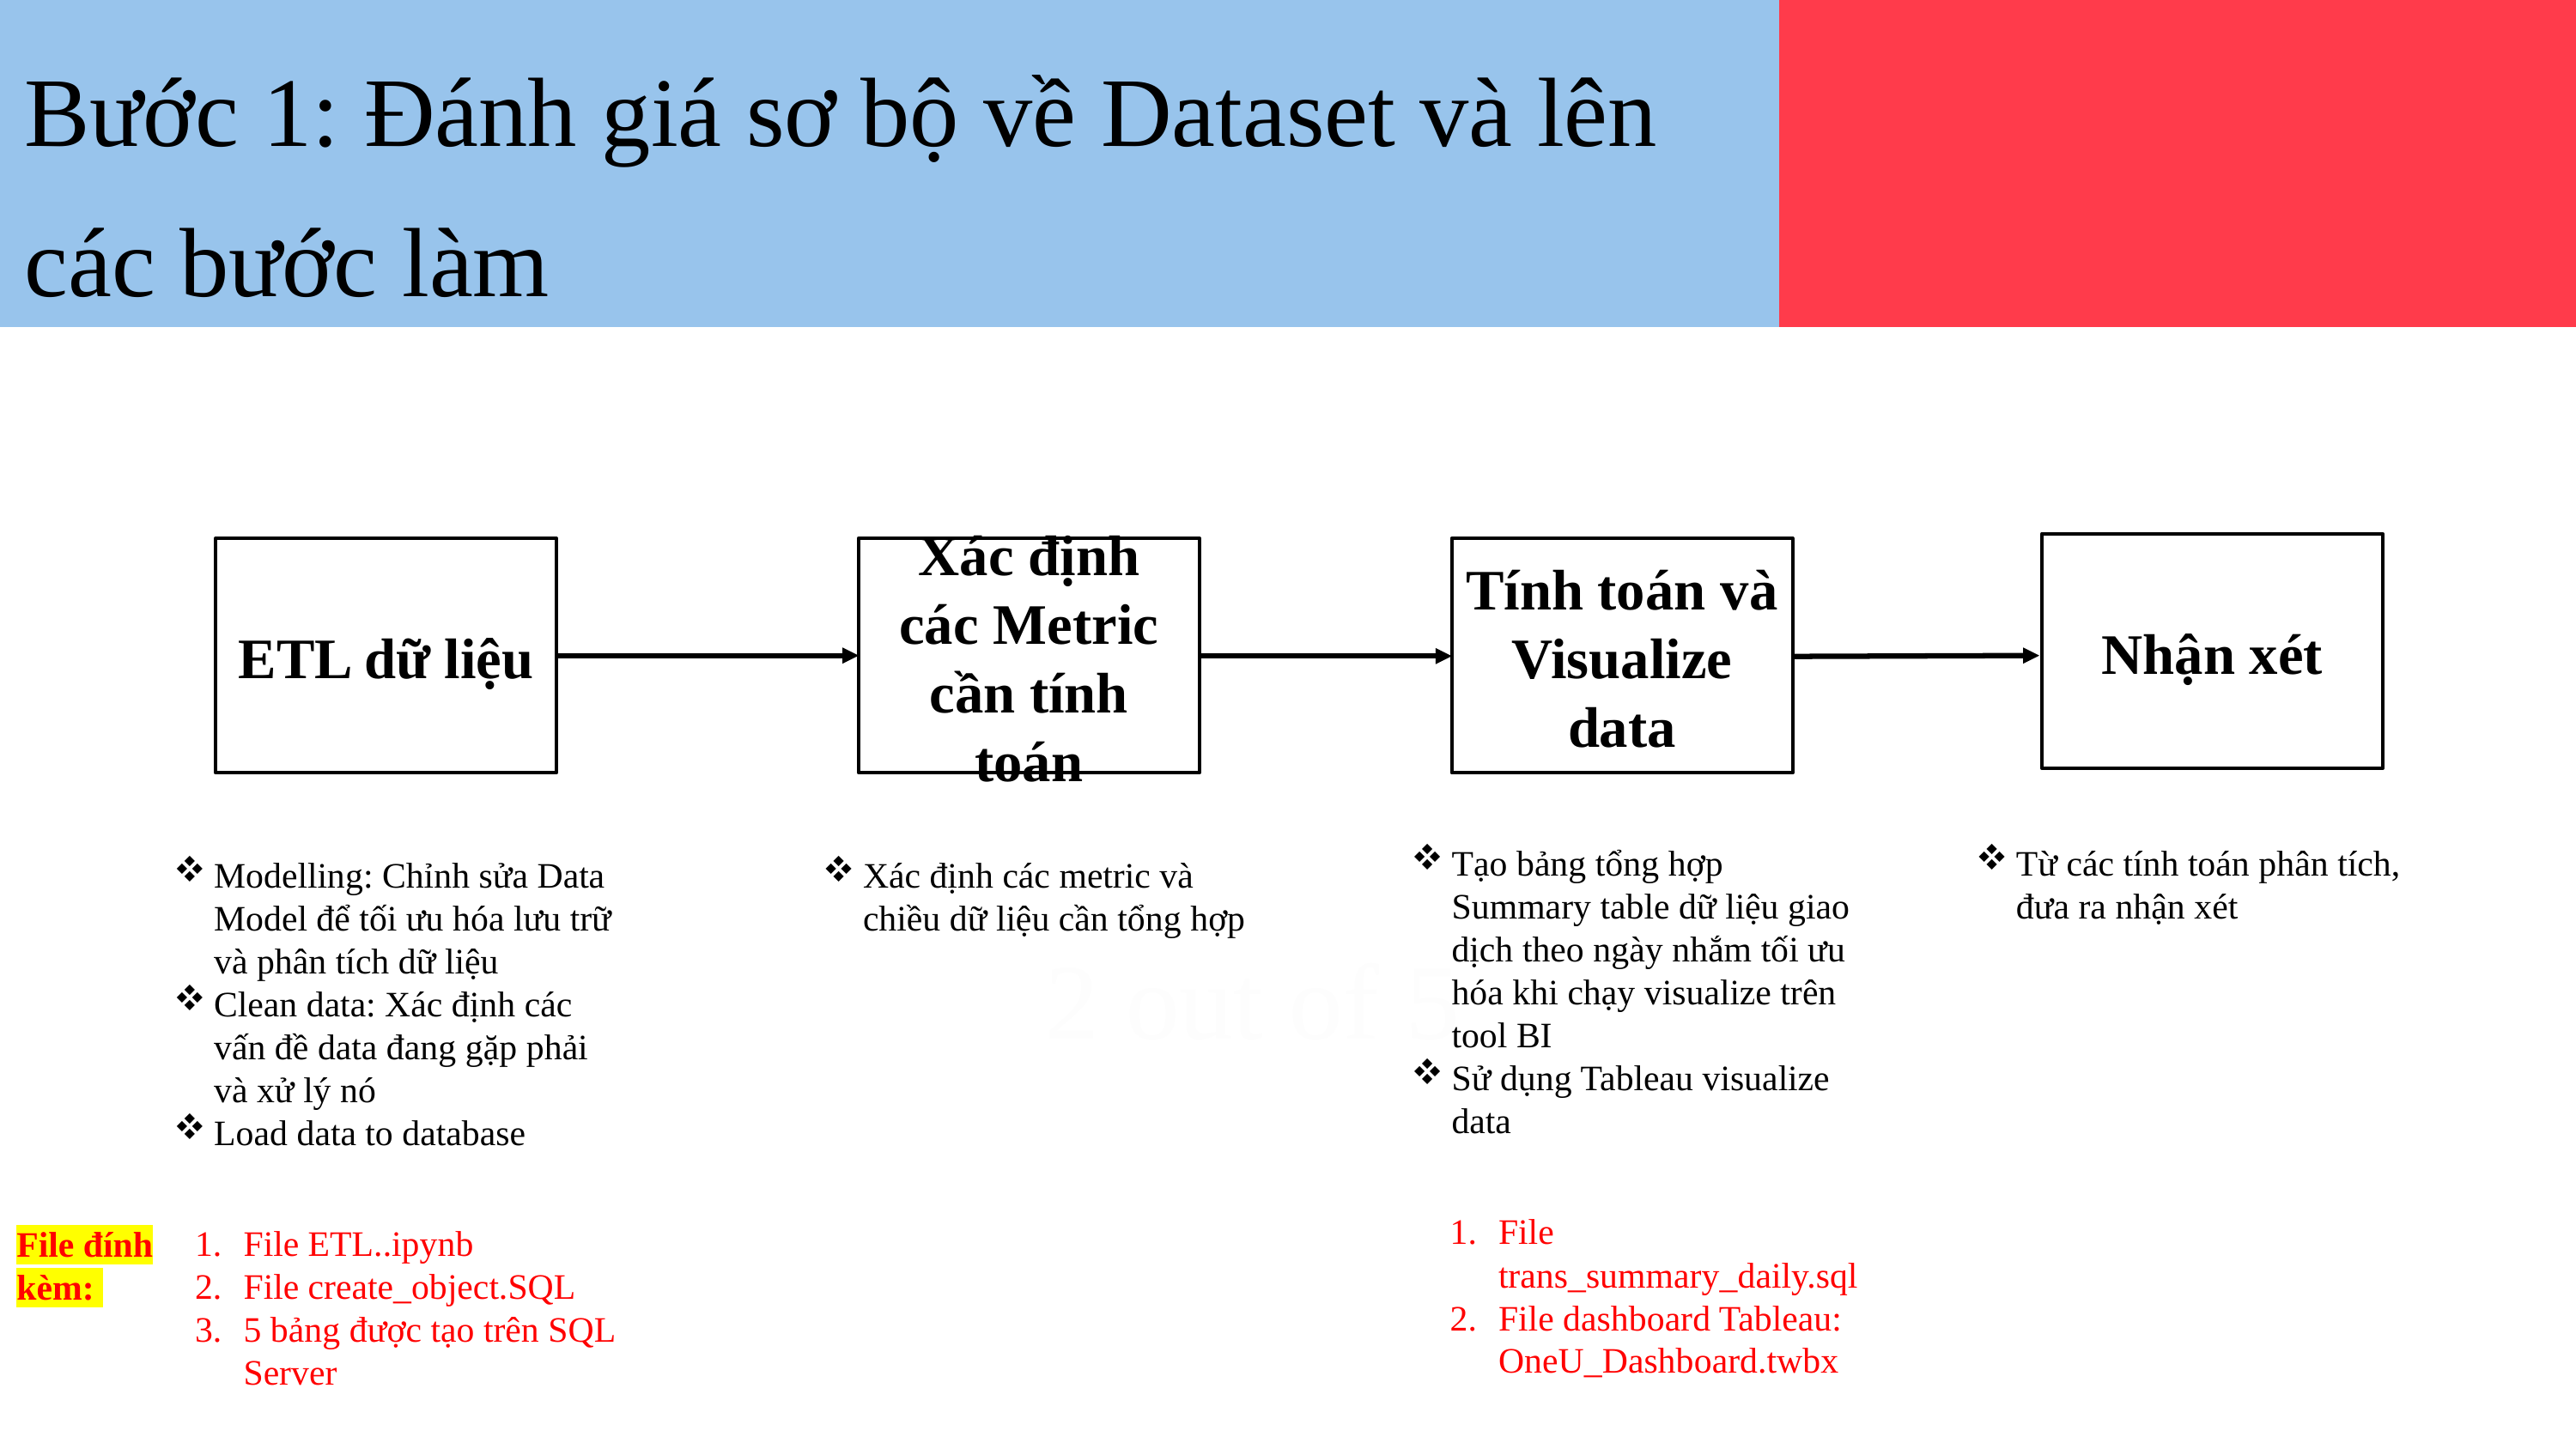

Bước 1: Đánh giá sơ bộ về Dataset và lên các bước làm

Nhận xét
Tính toán và Visualize data
Xác định các Metric cần tính toán
ETL dữ liệu
2 out of 5
Tạo bảng tổng hợp Summary table dữ liệu giao dịch theo ngày nhắm tối ưu hóa khi chạy visualize trên tool BI
Sử dụng Tableau visualize data
Từ các tính toán phân tích, đưa ra nhận xét
Modelling: Chỉnh sửa Data Model để tối ưu hóa lưu trữ và phân tích dữ liệu
Clean data: Xác định các vấn đề data đang gặp phải và xử lý nó
Load data to database
Xác định các metric và chiều dữ liệu cần tổng hợp
File trans_summary_daily.sql
File dashboard Tableau: OneU_Dashboard.twbx
File ETL..ipynb
File create_object.SQL
5 bảng được tạo trên SQL Server
File đính kèm: